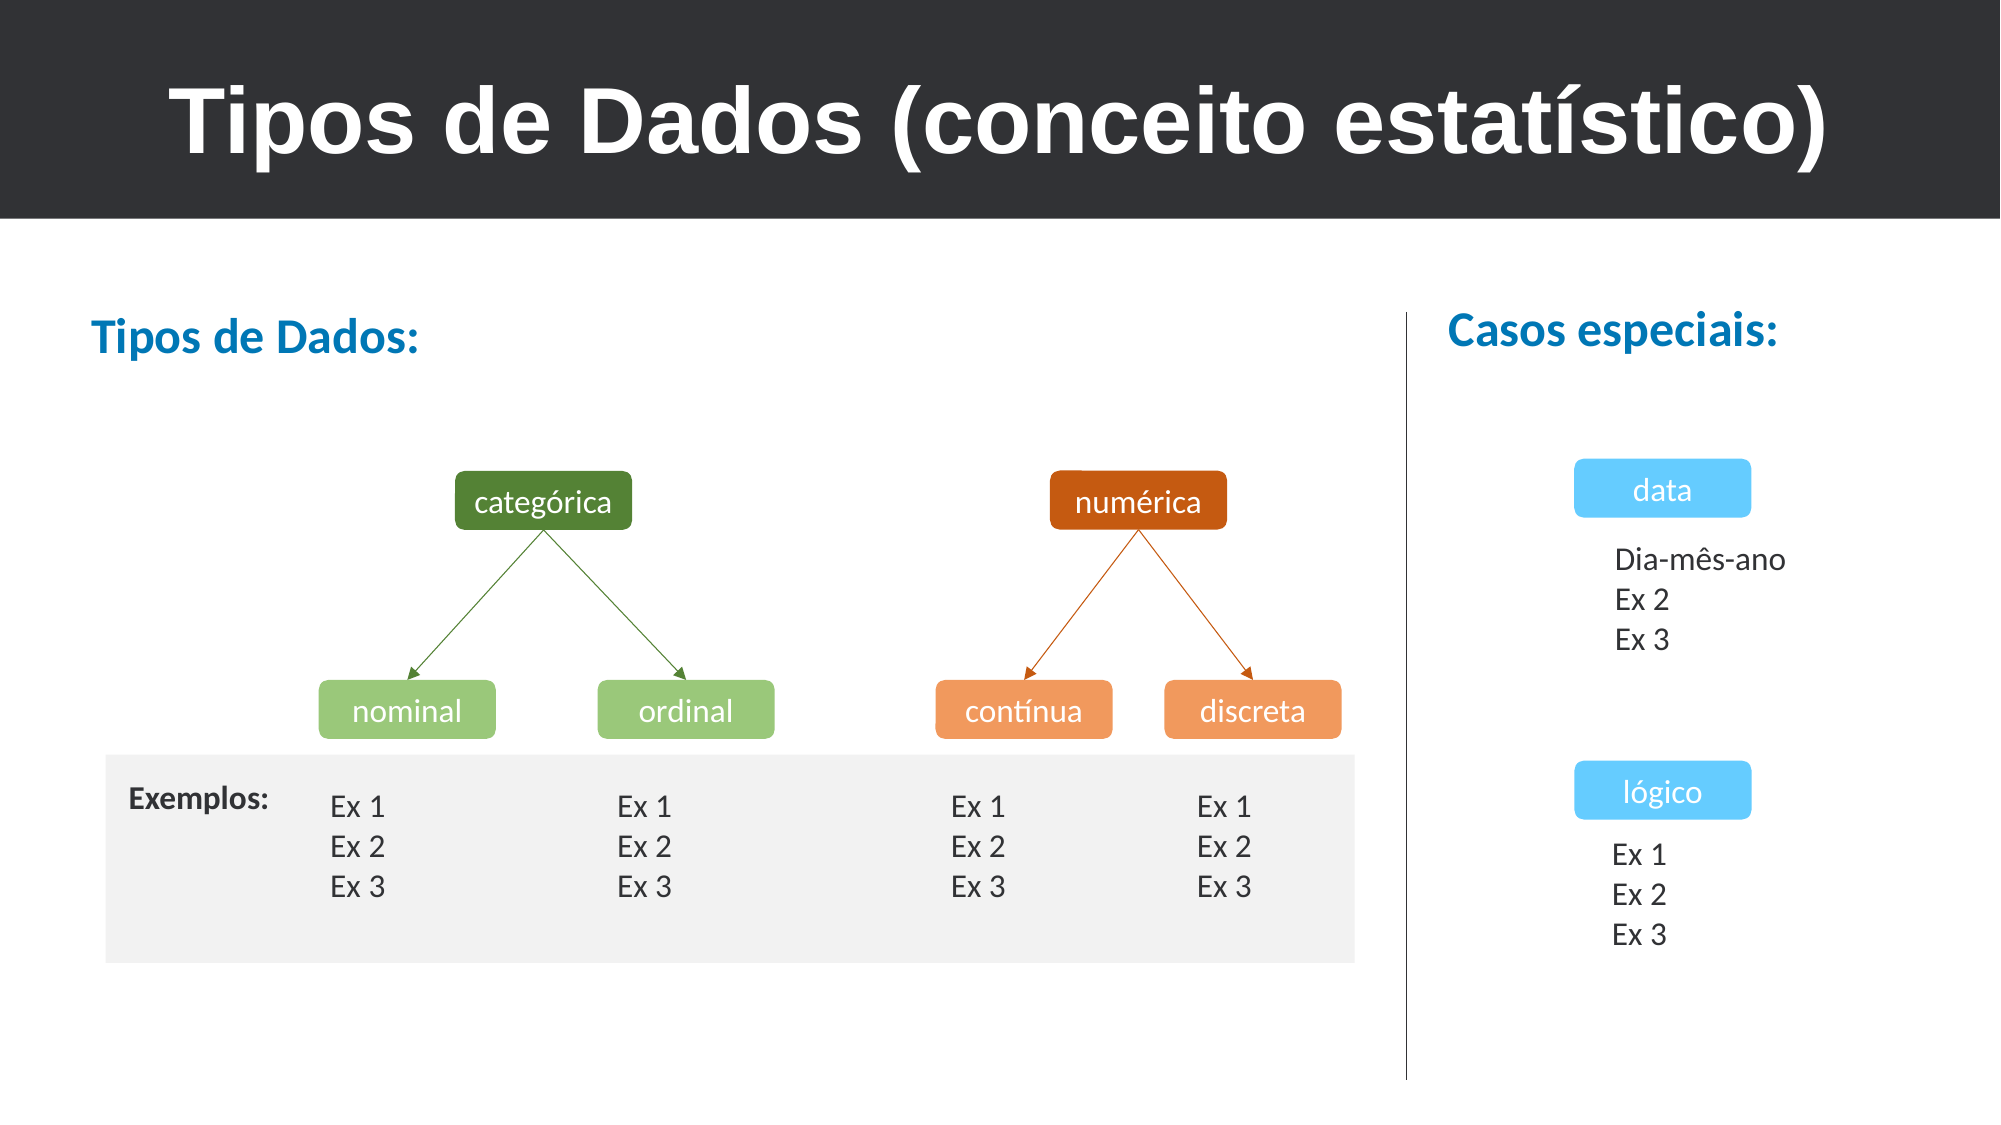

# Tipos de Dados (conceito estatístico)
Casos especiais:
Tipos de Dados:
data
numérica
categórica
Dia-mês-ano
Ex 2
Ex 3
nominal
ordinal
contínua
discreta

lógico
Exemplos:
Ex 1
Ex 2
Ex 3
Ex 1
Ex 2
Ex 3
Ex 1
Ex 2
Ex 3
Ex 1
Ex 2
Ex 3
Ex 1
Ex 2
Ex 3